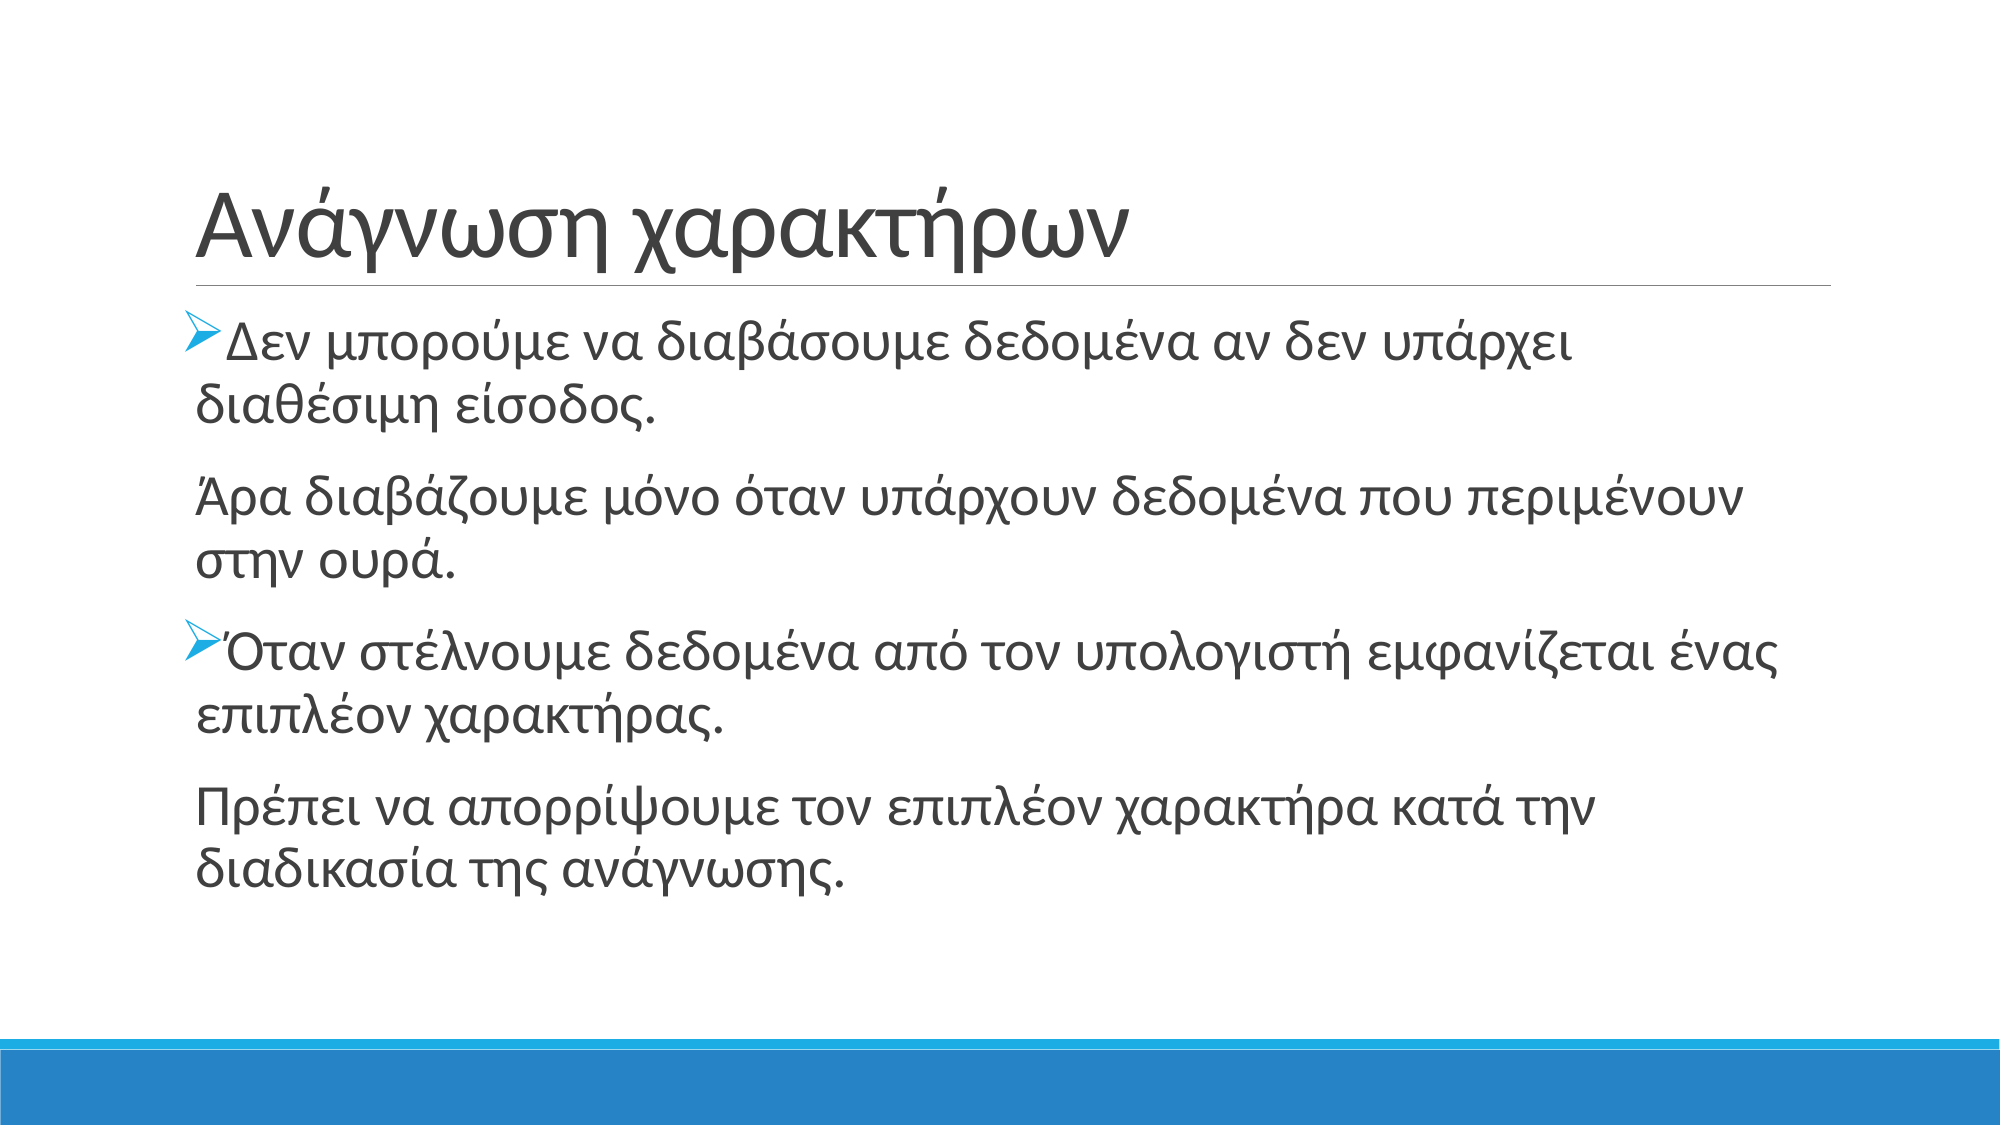

# Ανάγνωση χαρακτήρων
Δεν μπορούμε να διαβάσουμε δεδομένα αν δεν υπάρχει διαθέσιμη είσοδος.
Άρα διαβάζουμε μόνο όταν υπάρχουν δεδομένα που περιμένουν στην ουρά.
Όταν στέλνουμε δεδομένα από τον υπολογιστή εμφανίζεται ένας επιπλέον χαρακτήρας.
Πρέπει να απορρίψουμε τον επιπλέον χαρακτήρα κατά την διαδικασία της ανάγνωσης.